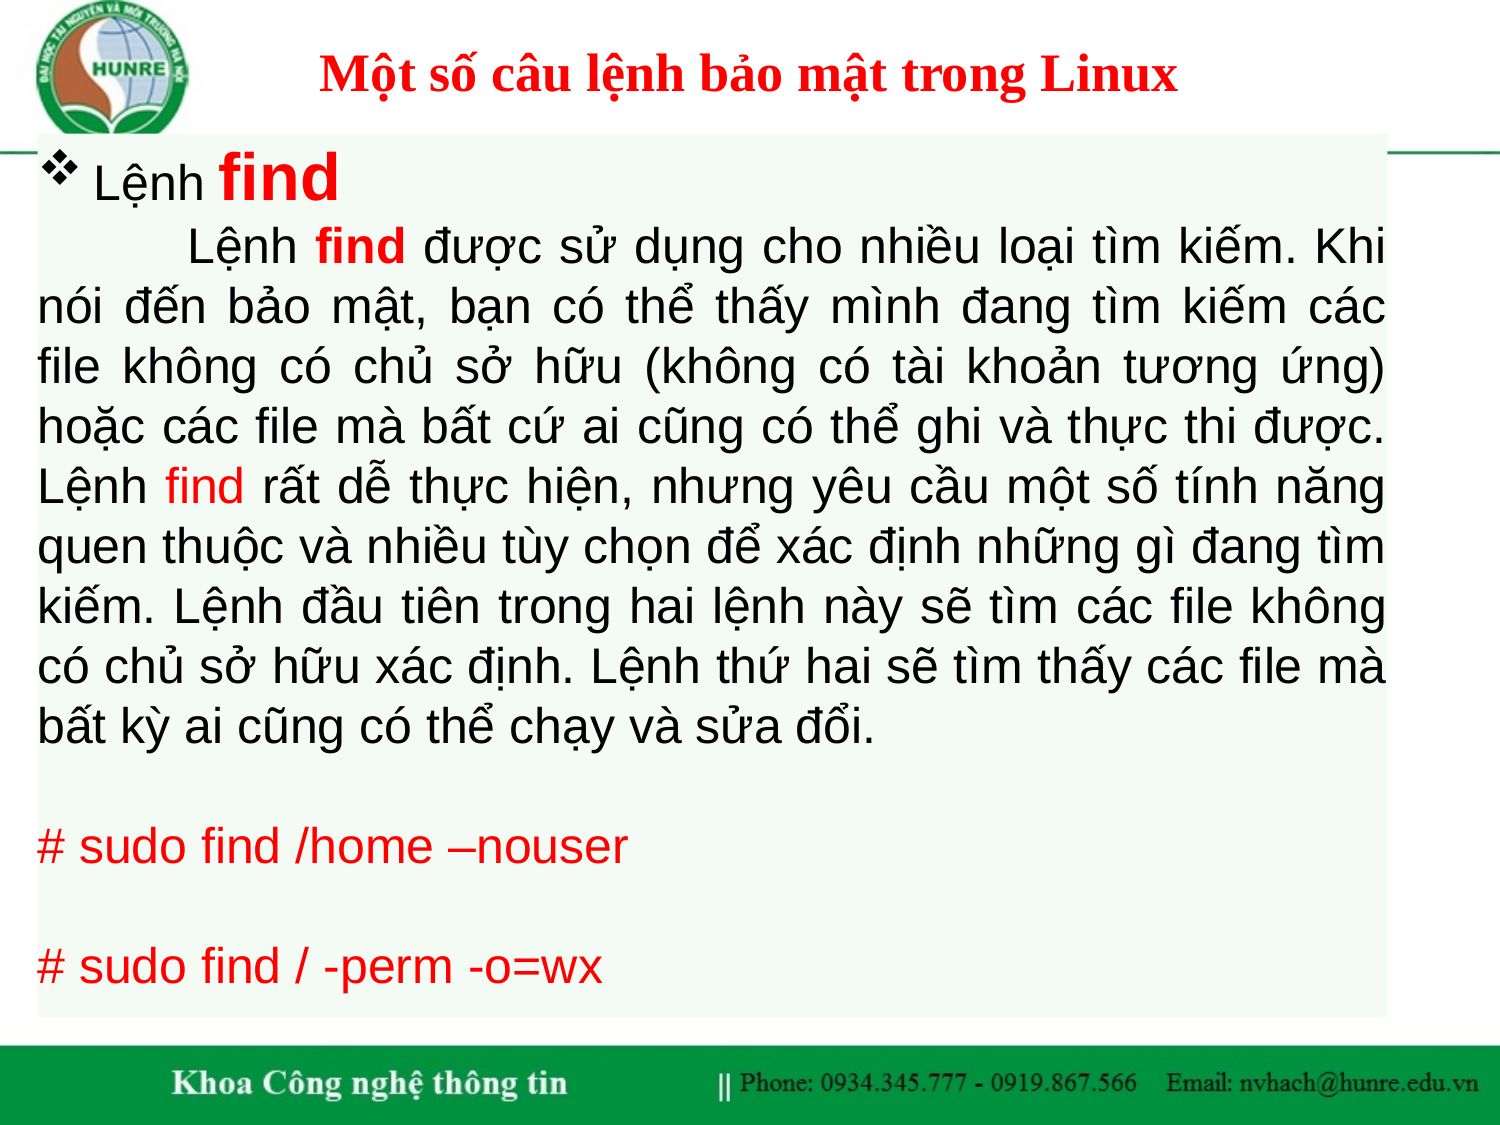

Một số câu lệnh bảo mật trong Linux
Lệnh find
	Lệnh find được sử dụng cho nhiều loại tìm kiếm. Khi nói đến bảo mật, bạn có thể thấy mình đang tìm kiếm các file không có chủ sở hữu (không có tài khoản tương ứng) hoặc các file mà bất cứ ai cũng có thể ghi và thực thi được. Lệnh find rất dễ thực hiện, nhưng yêu cầu một số tính năng quen thuộc và nhiều tùy chọn để xác định những gì đang tìm kiếm. Lệnh đầu tiên trong hai lệnh này sẽ tìm các file không có chủ sở hữu xác định. Lệnh thứ hai sẽ tìm thấy các file mà bất kỳ ai cũng có thể chạy và sửa đổi.

# sudo find /home –nouser
# sudo find / -perm -o=wx